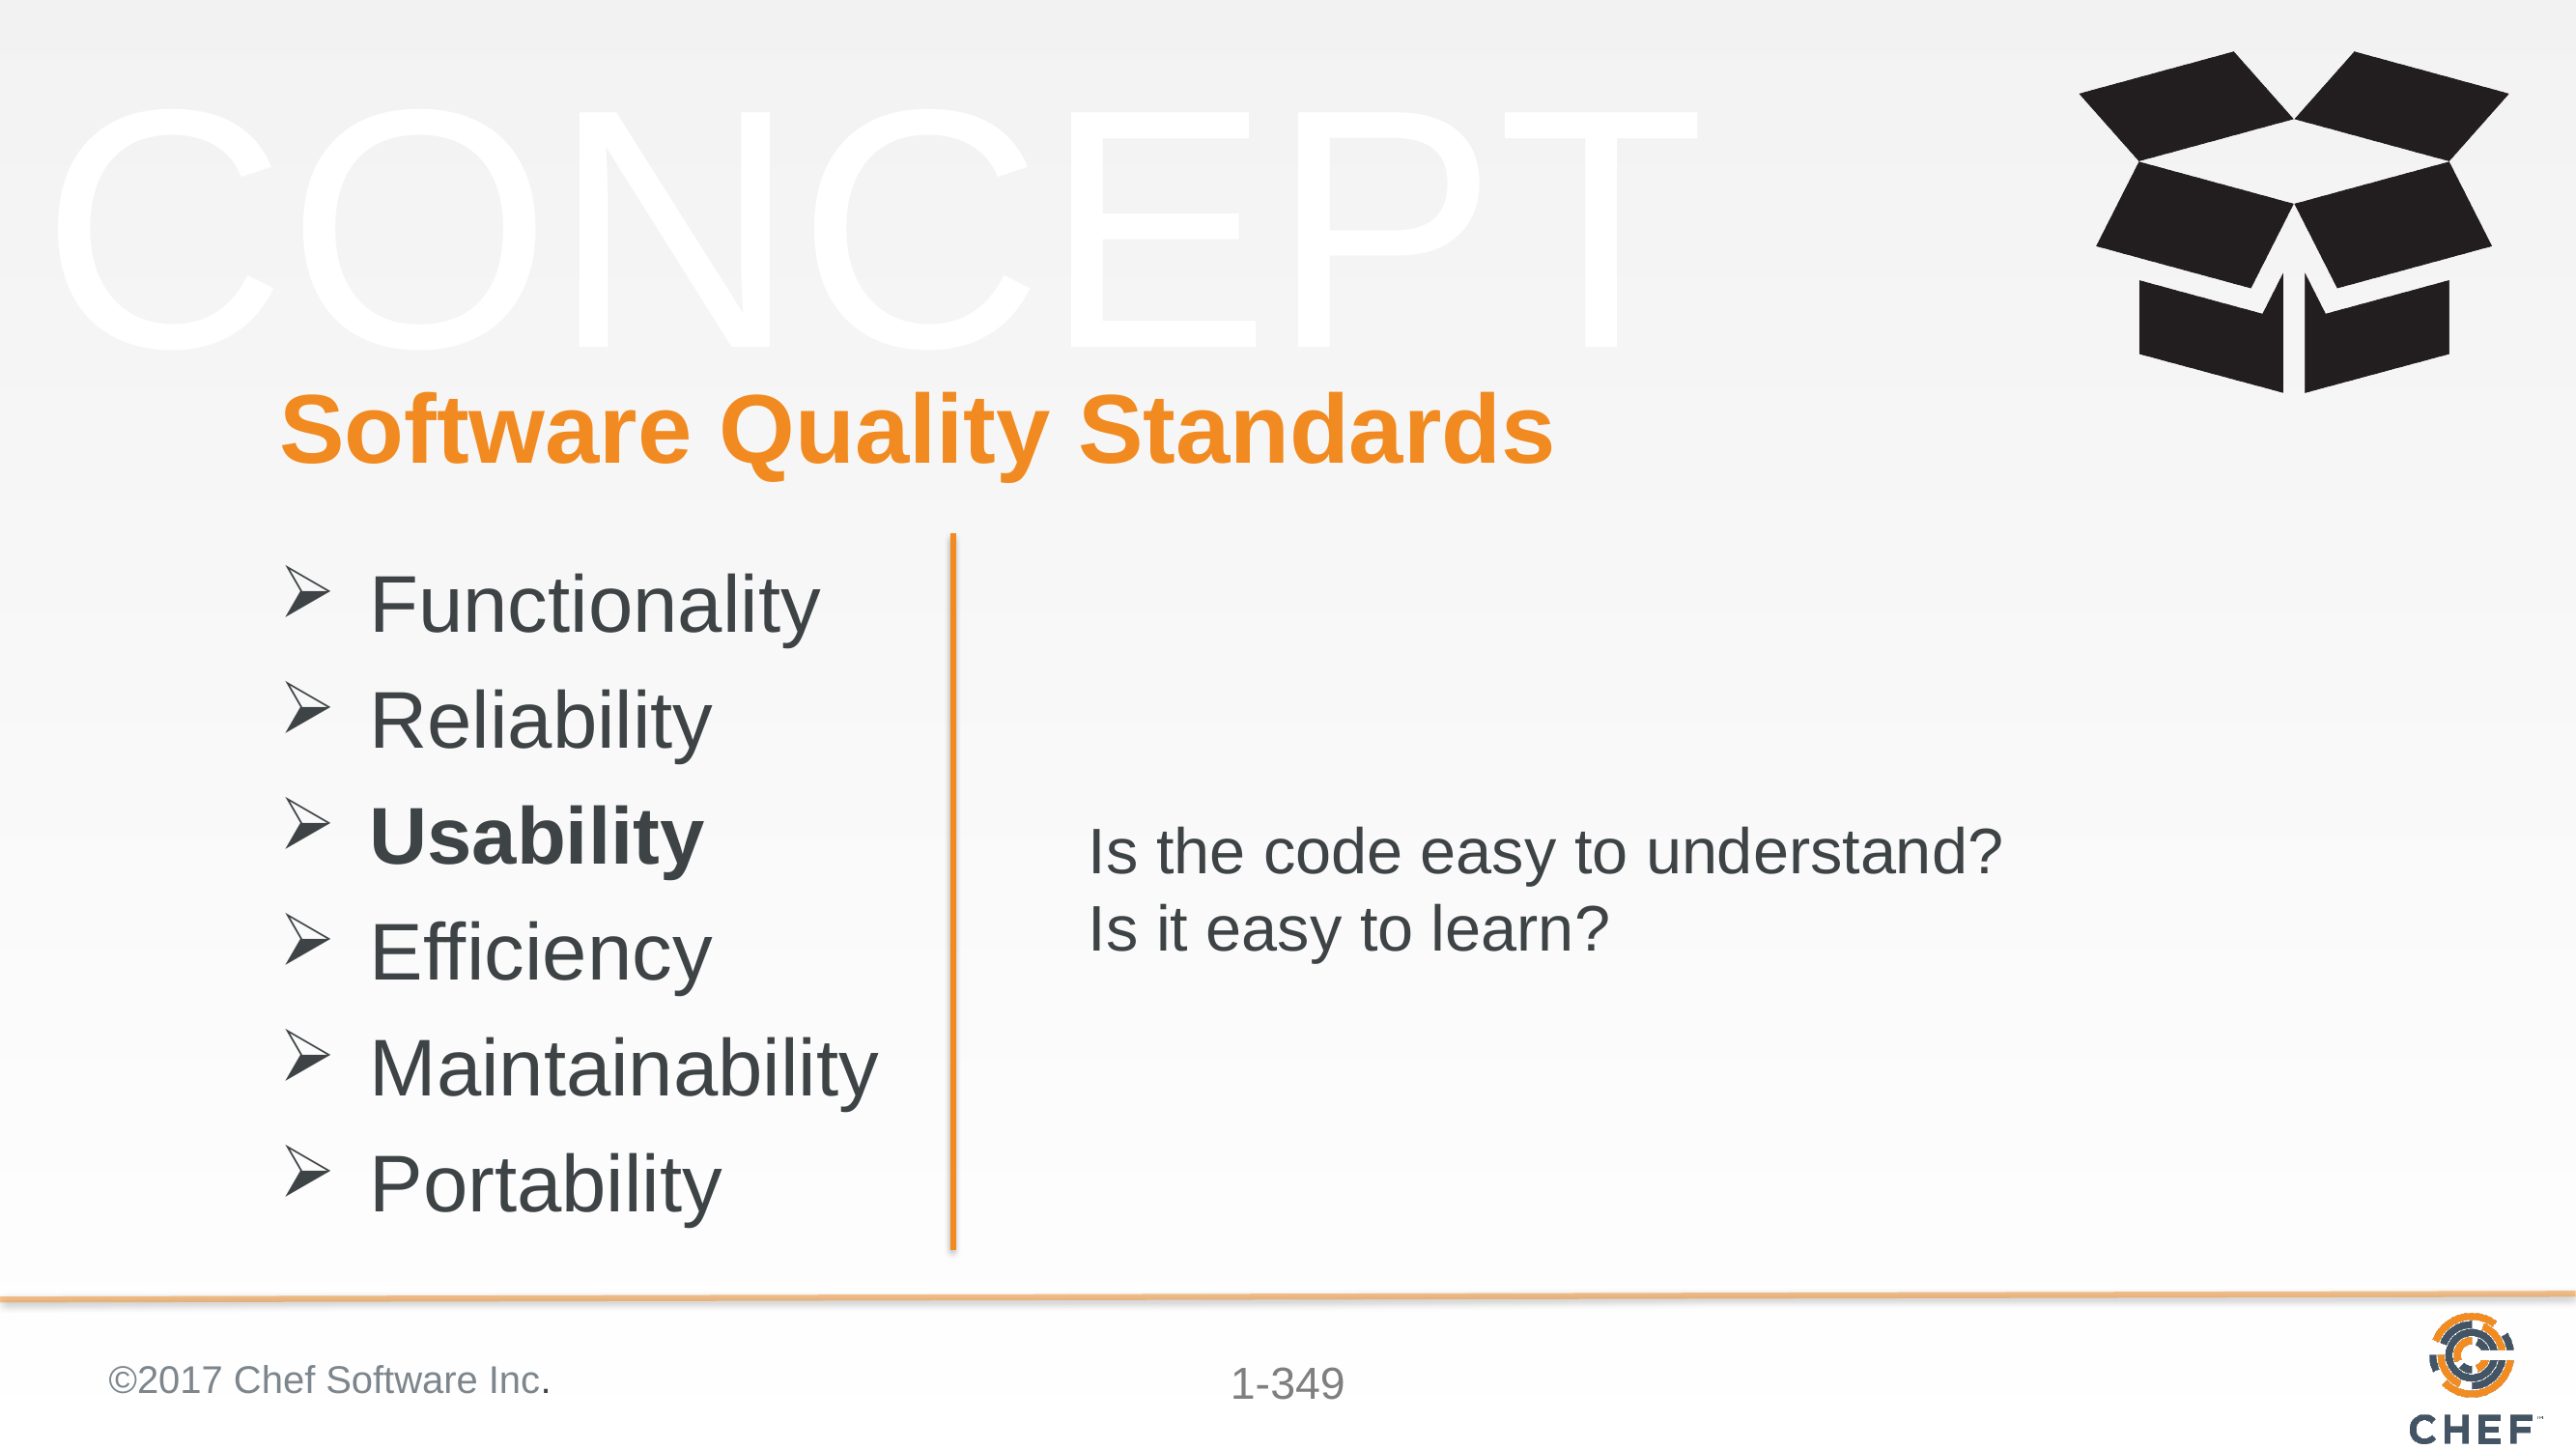

# Software Quality Standards
Is the code easy to understand?
Is it easy to learn?
Functionality
Reliability
Usability
Efficiency
Maintainability
Portability